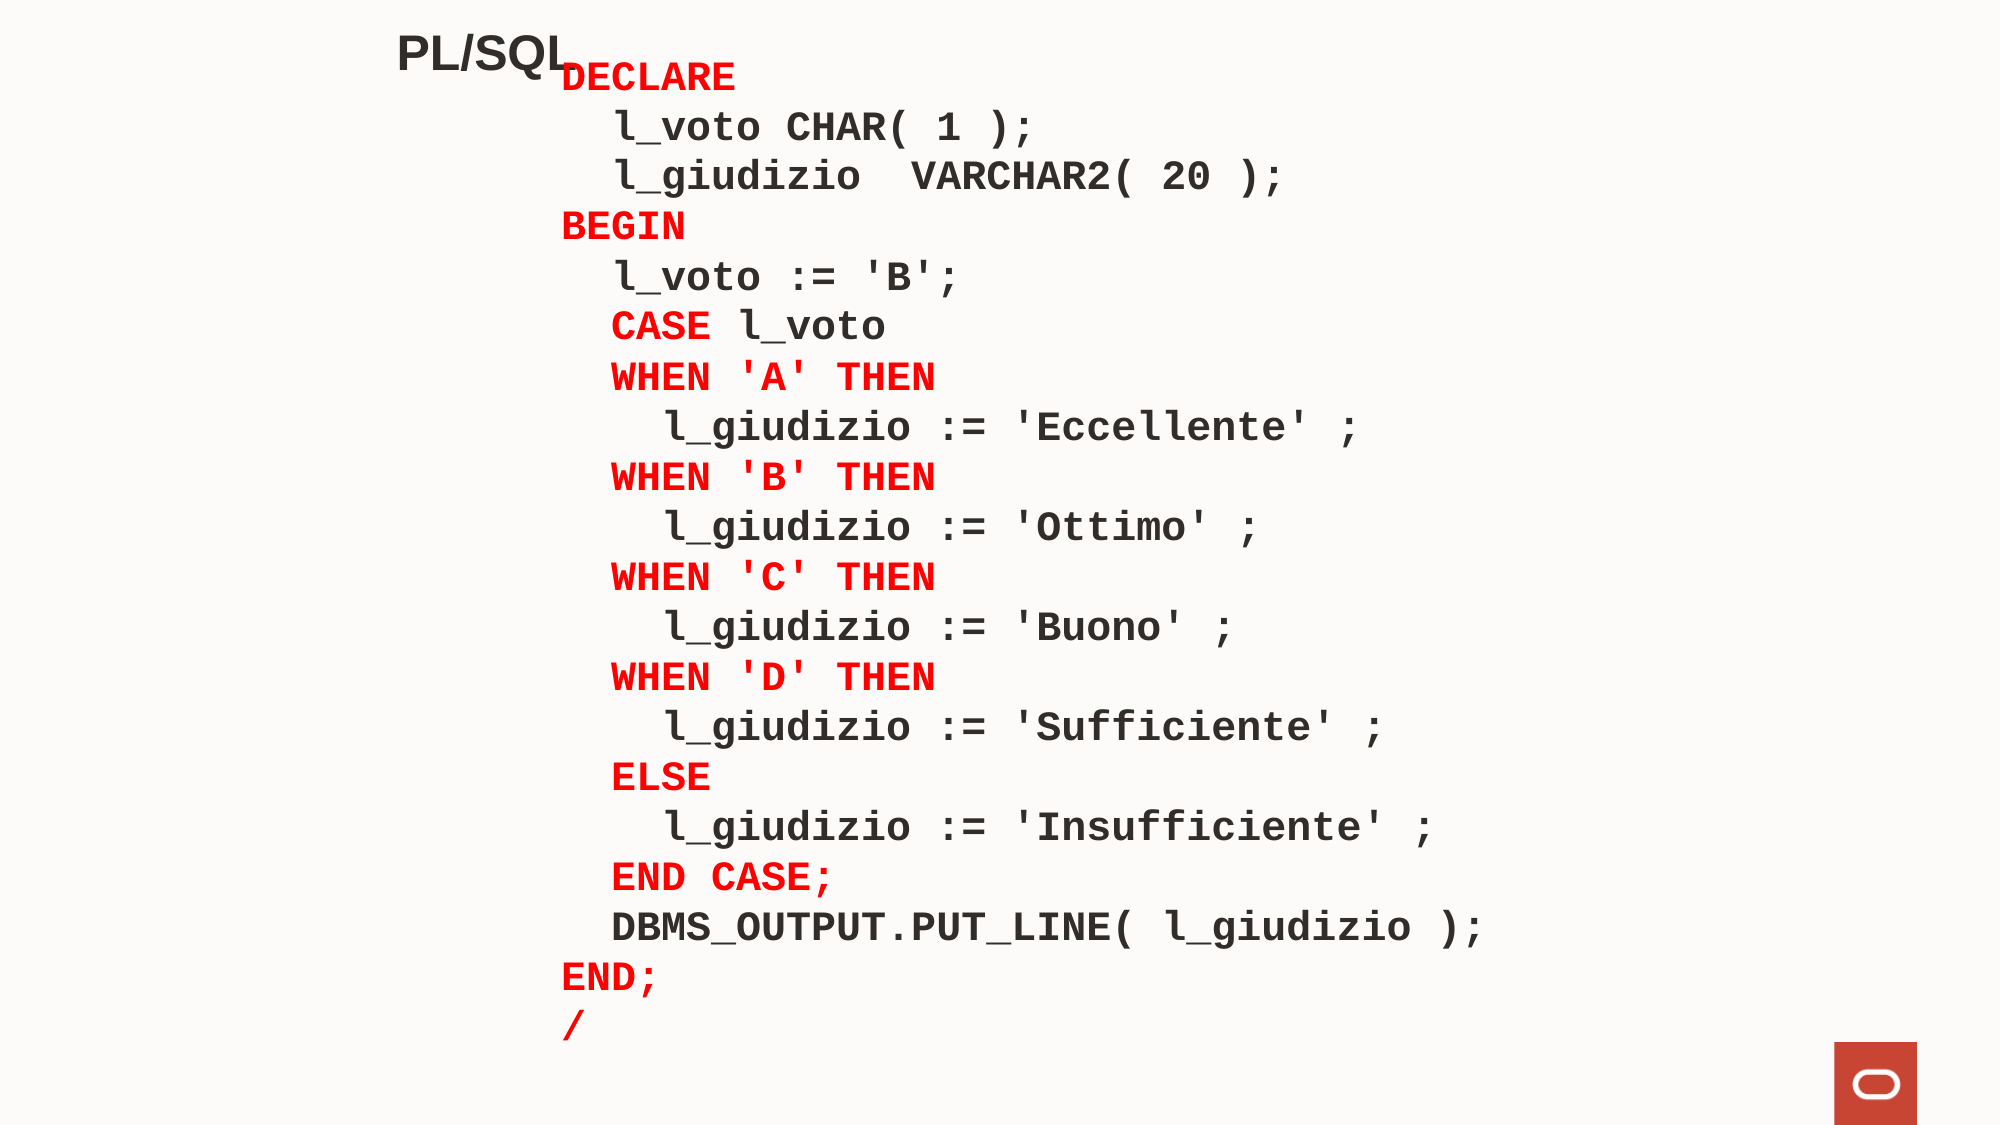

# PL/SQL
DECLARE
  l_voto CHAR( 1 );
  l_giudizio  VARCHAR2( 20 );
BEGIN
  l_voto := 'B';
  CASE l_voto
  WHEN 'A' THEN
    l_giudizio := 'Eccellente' ;
  WHEN 'B' THEN
    l_giudizio := 'Ottimo' ;
  WHEN 'C' THEN
    l_giudizio := 'Buono' ;
  WHEN 'D' THEN
    l_giudizio := 'Sufficiente' ;
  ELSE
    l_giudizio := 'Insufficiente' ;
  END CASE;
  DBMS_OUTPUT.PUT_LINE( l_giudizio );
END;
/